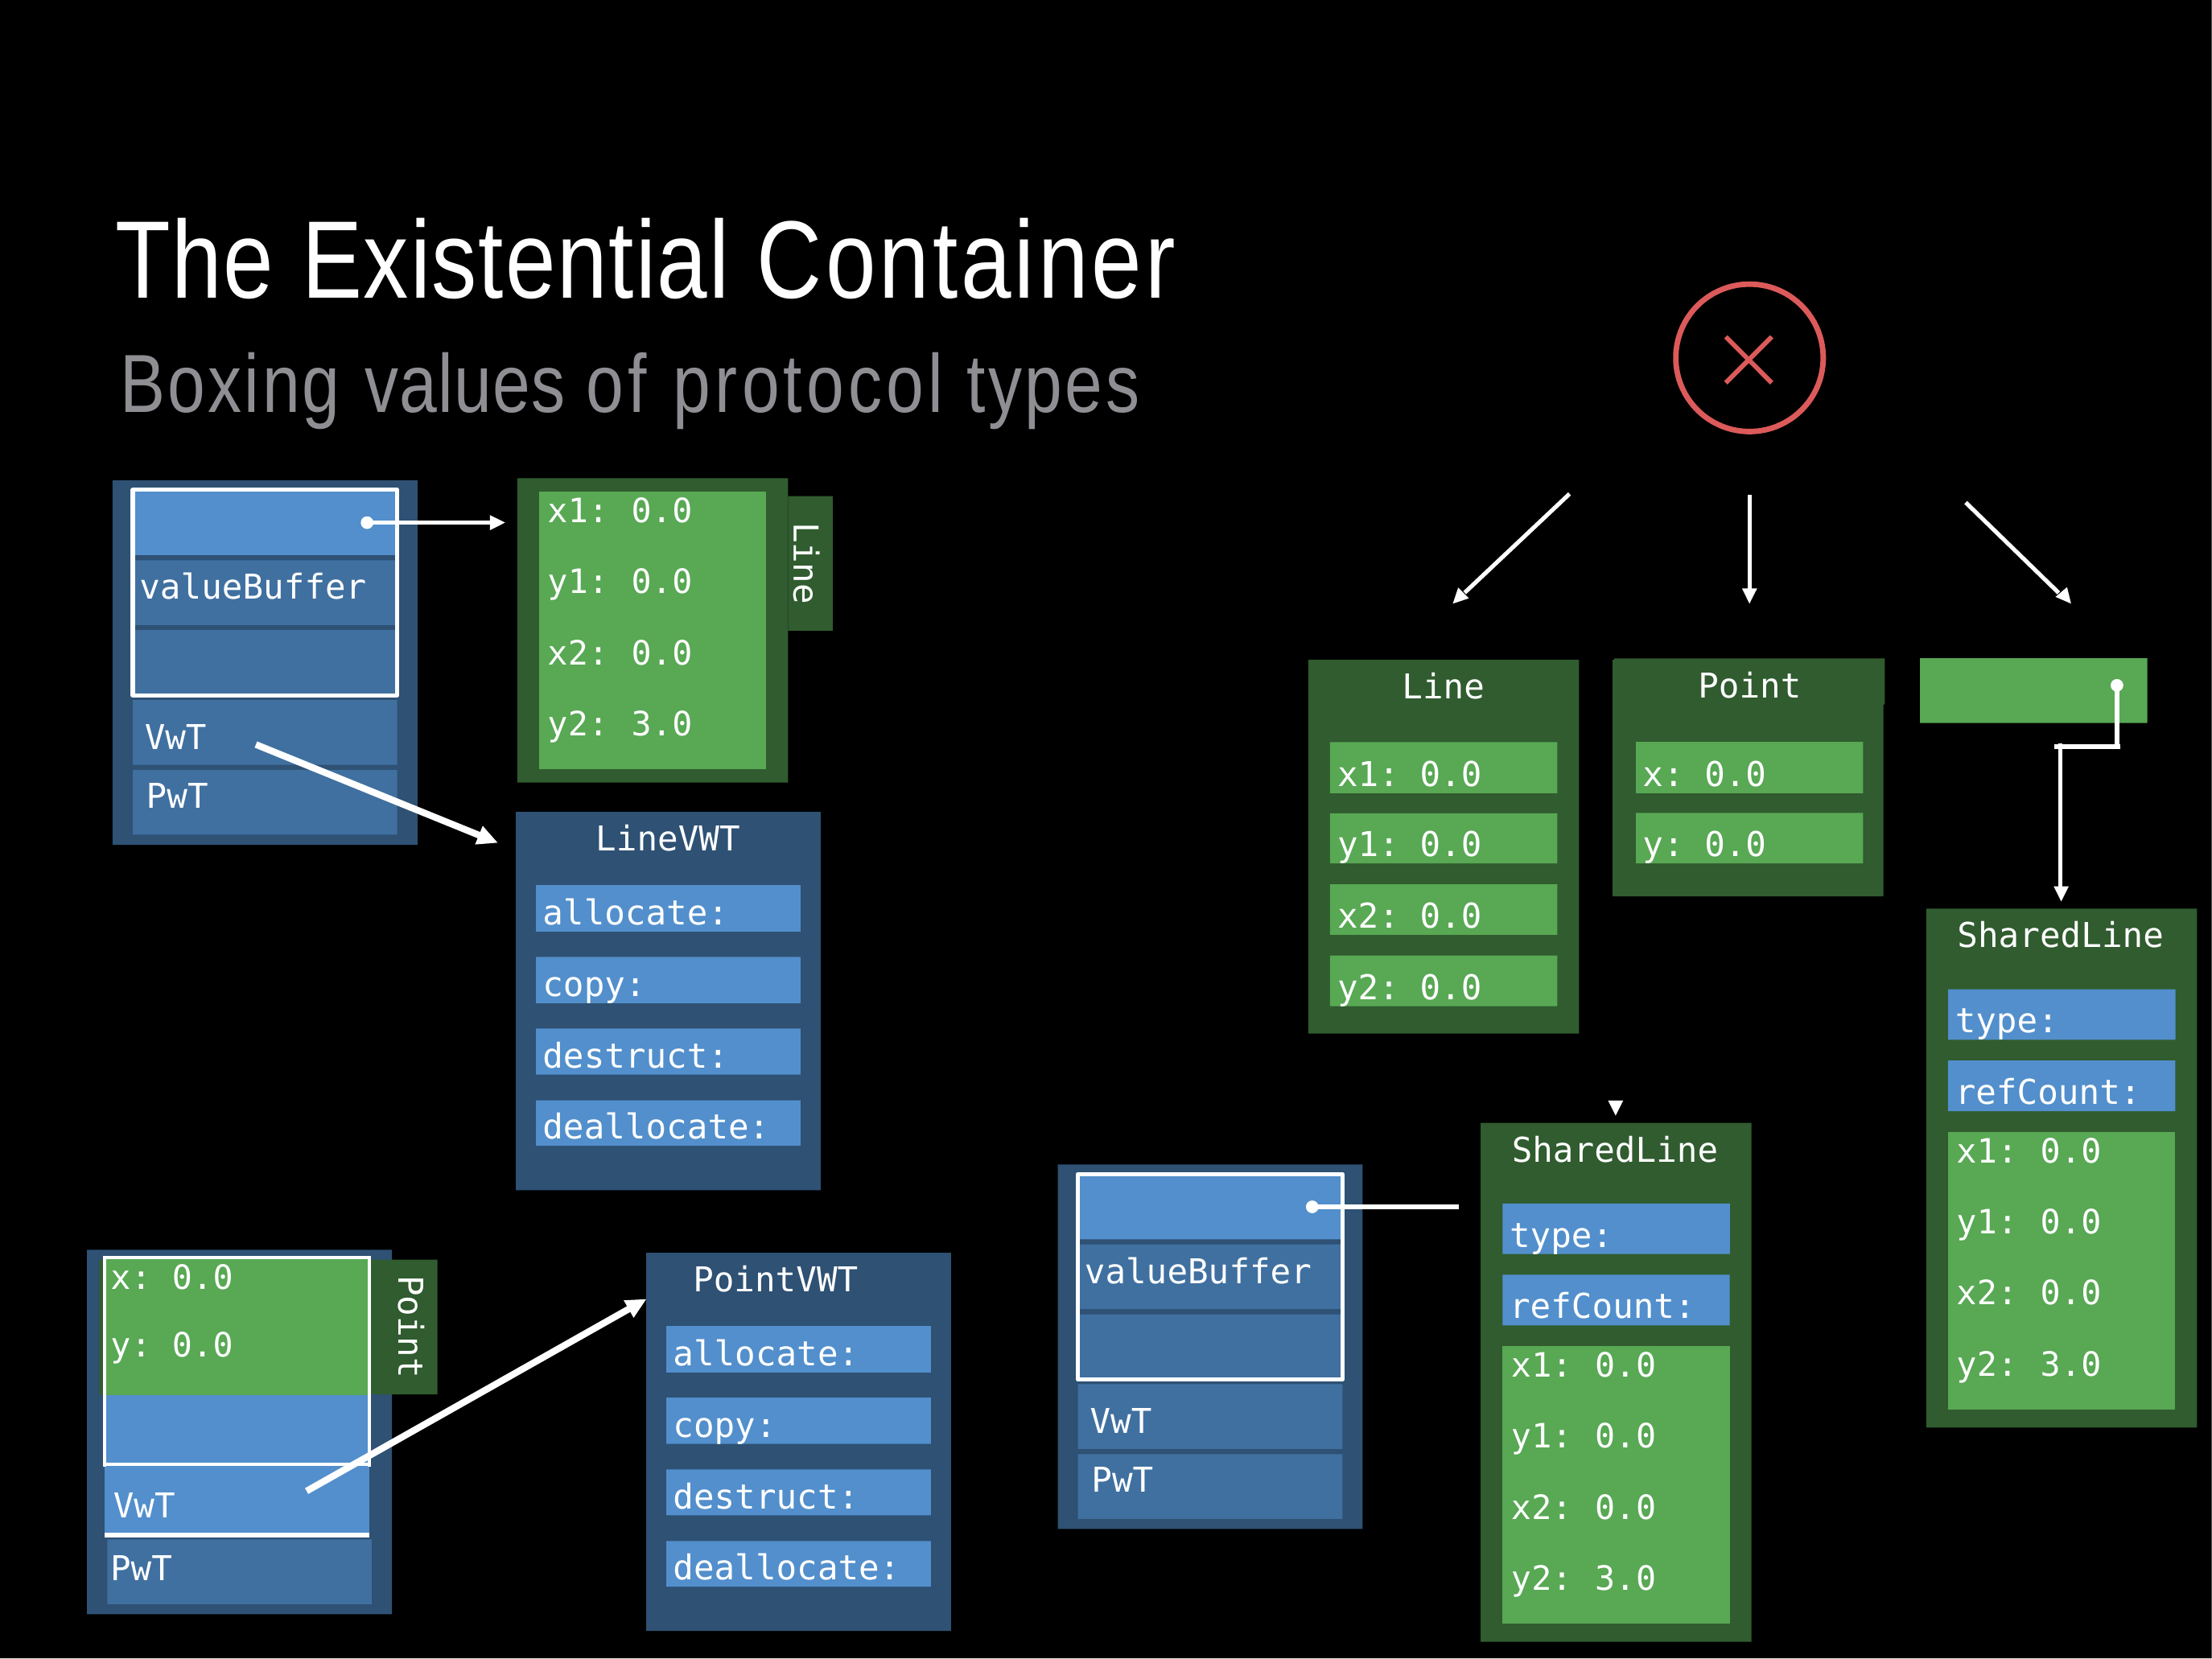

# The Existential Container
Boxing values of protocol types

| x1: | 0.0 |
| --- | --- |
| y1: | 0.0 |
| x2: | 0.0 |
| y2: | 3.0 |

Line

valueBuffer

Point

Line

VwT
x: 0.0
x1: 0.0

PwT

y: 0.0
y1: 0.0
LineVWT
x2: 0.0
allocate:

SharedLine
y2: 0.0
copy:
type:
destruct:
refCount:
deallocate:

SharedLine
| x1: | 0.0 |
| --- | --- |
| y1: | 0.0 |
| x2: | 0.0 |
| y2: | 3.0 |

type:

valueBuffer

| x: 0.0 |
| --- |
| y: 0.0 |
|  |
|  |
PointVWT

Point
refCount:

allocate:
| x1: | 0.0 |
| --- | --- |
| y1: | 0.0 |
| x2: | 0.0 |
| y2: | 3.0 |

VwT
copy:
PwT

destruct:
VwT

deallocate:
PwT